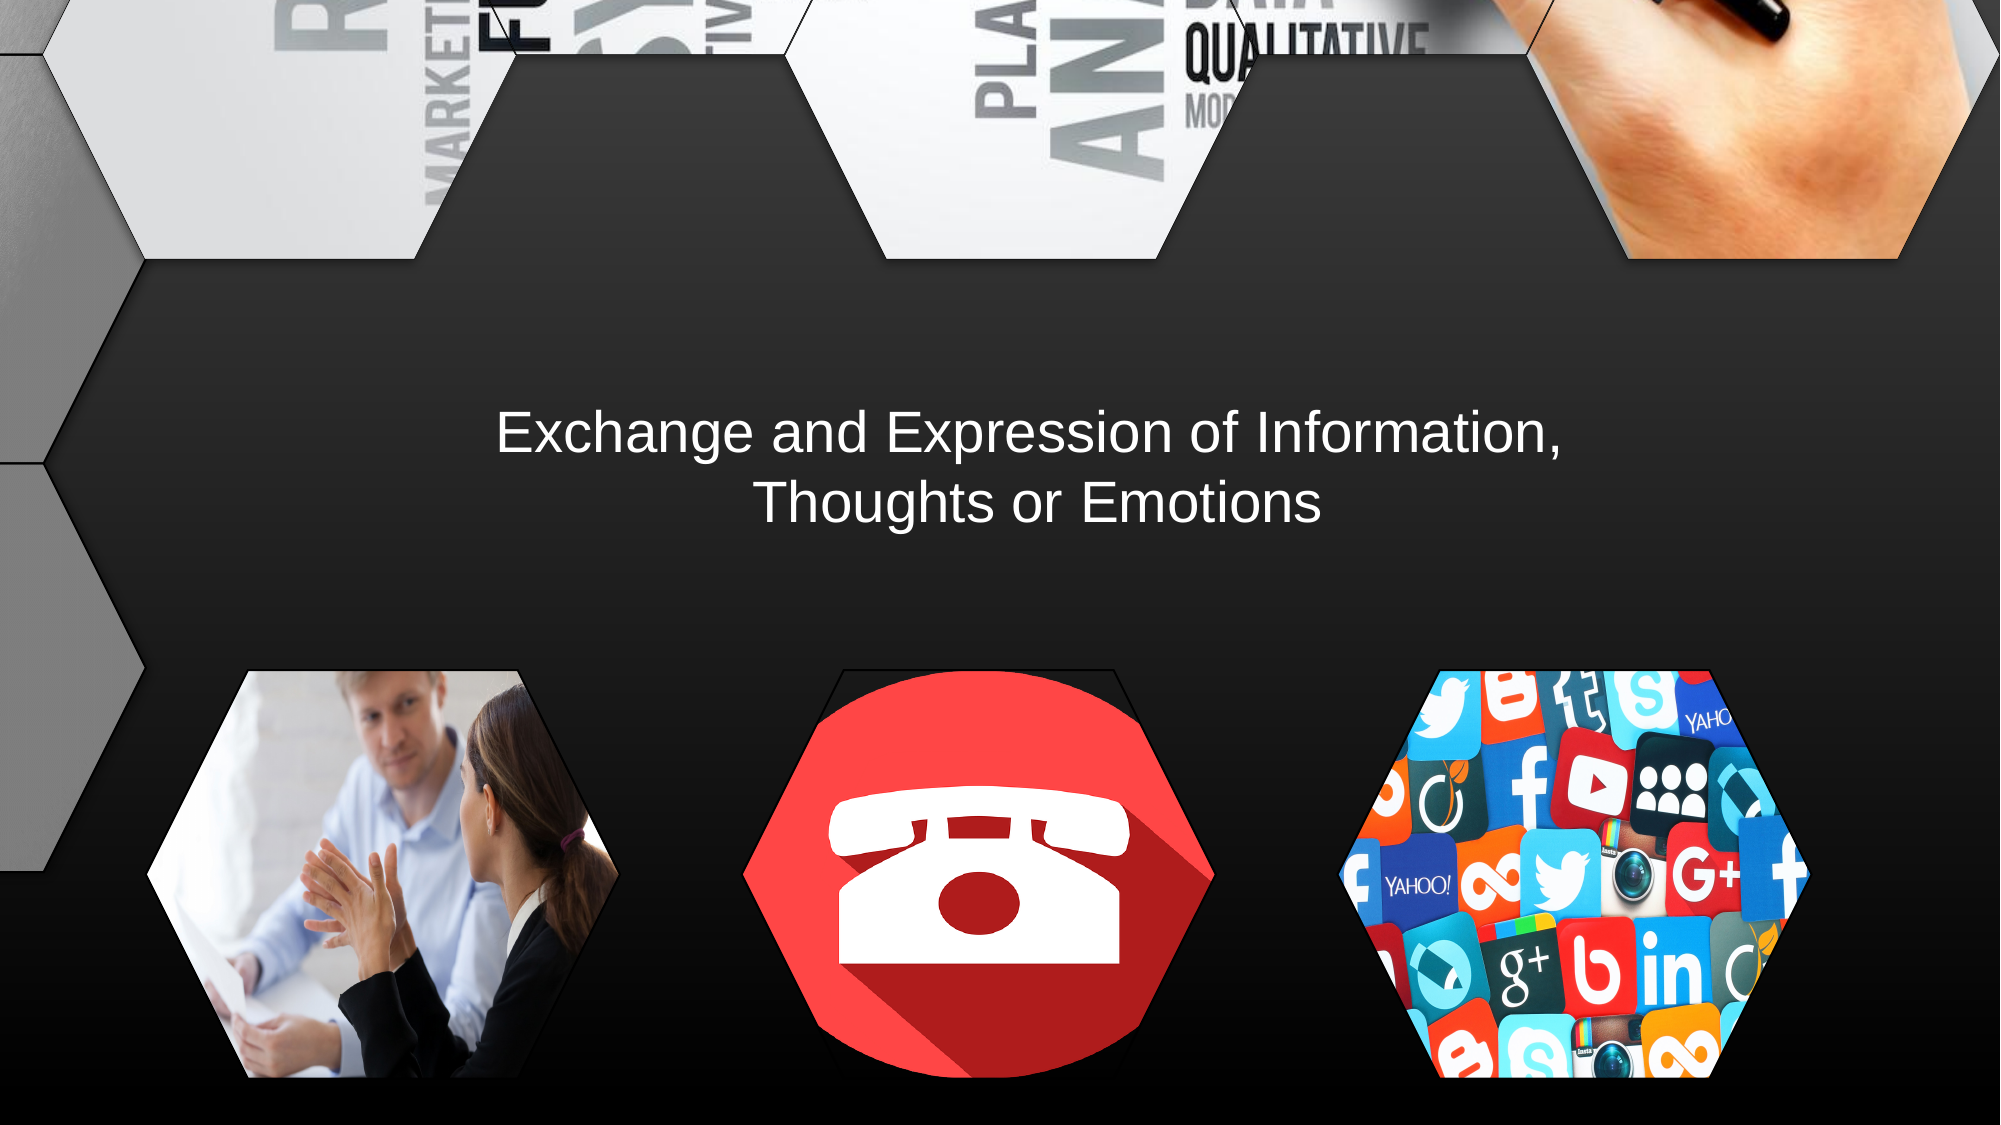

Exchange and Expression of Information,
Thoughts or Emotions